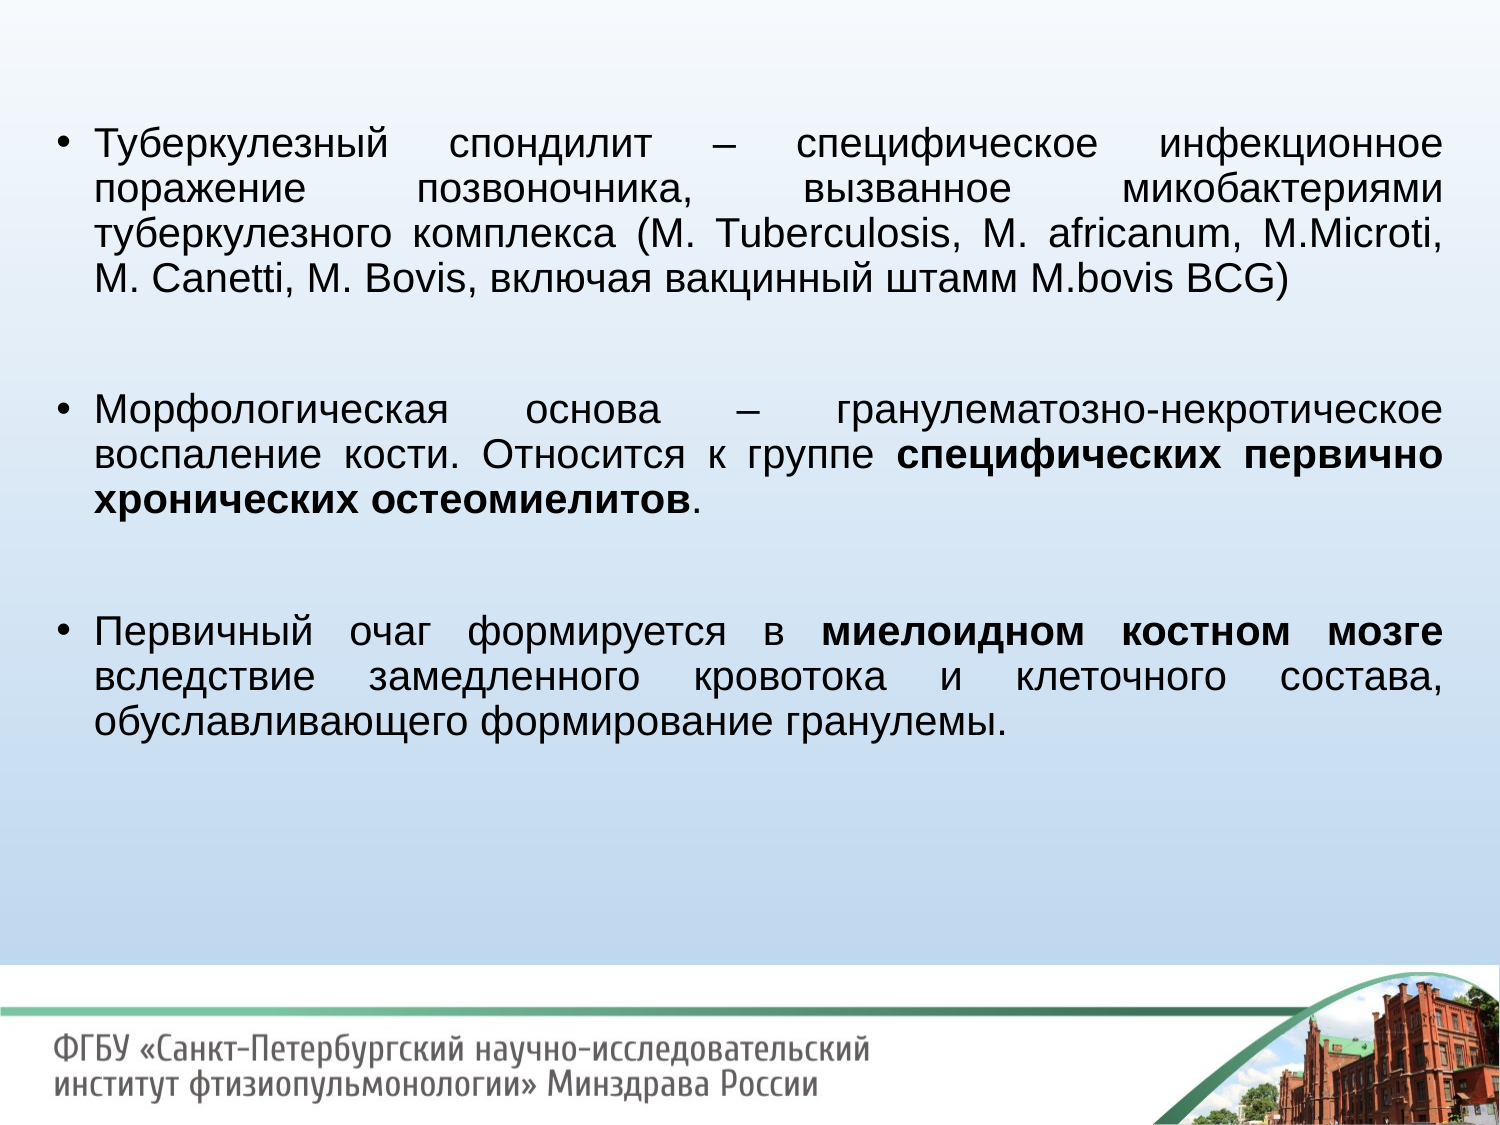

Туберкулезный спондилит – специфическое инфекционное поражение позвоночника, вызванное микобактериями туберкулезного комплекса (M. Tuberculosis, M. africanum, M.Microti, M. Canetti, M. Bovis, включая вакцинный штамм M.bovis BCG)

Морфологическая основа – гранулематозно-некротическое воспаление кости. Относится к группе специфических первично хронических остеомиелитов.

Первичный очаг формируется в миелоидном костном мозге вследствие замедленного кровотока и клеточного состава, обуславливающего формирование гранулемы.